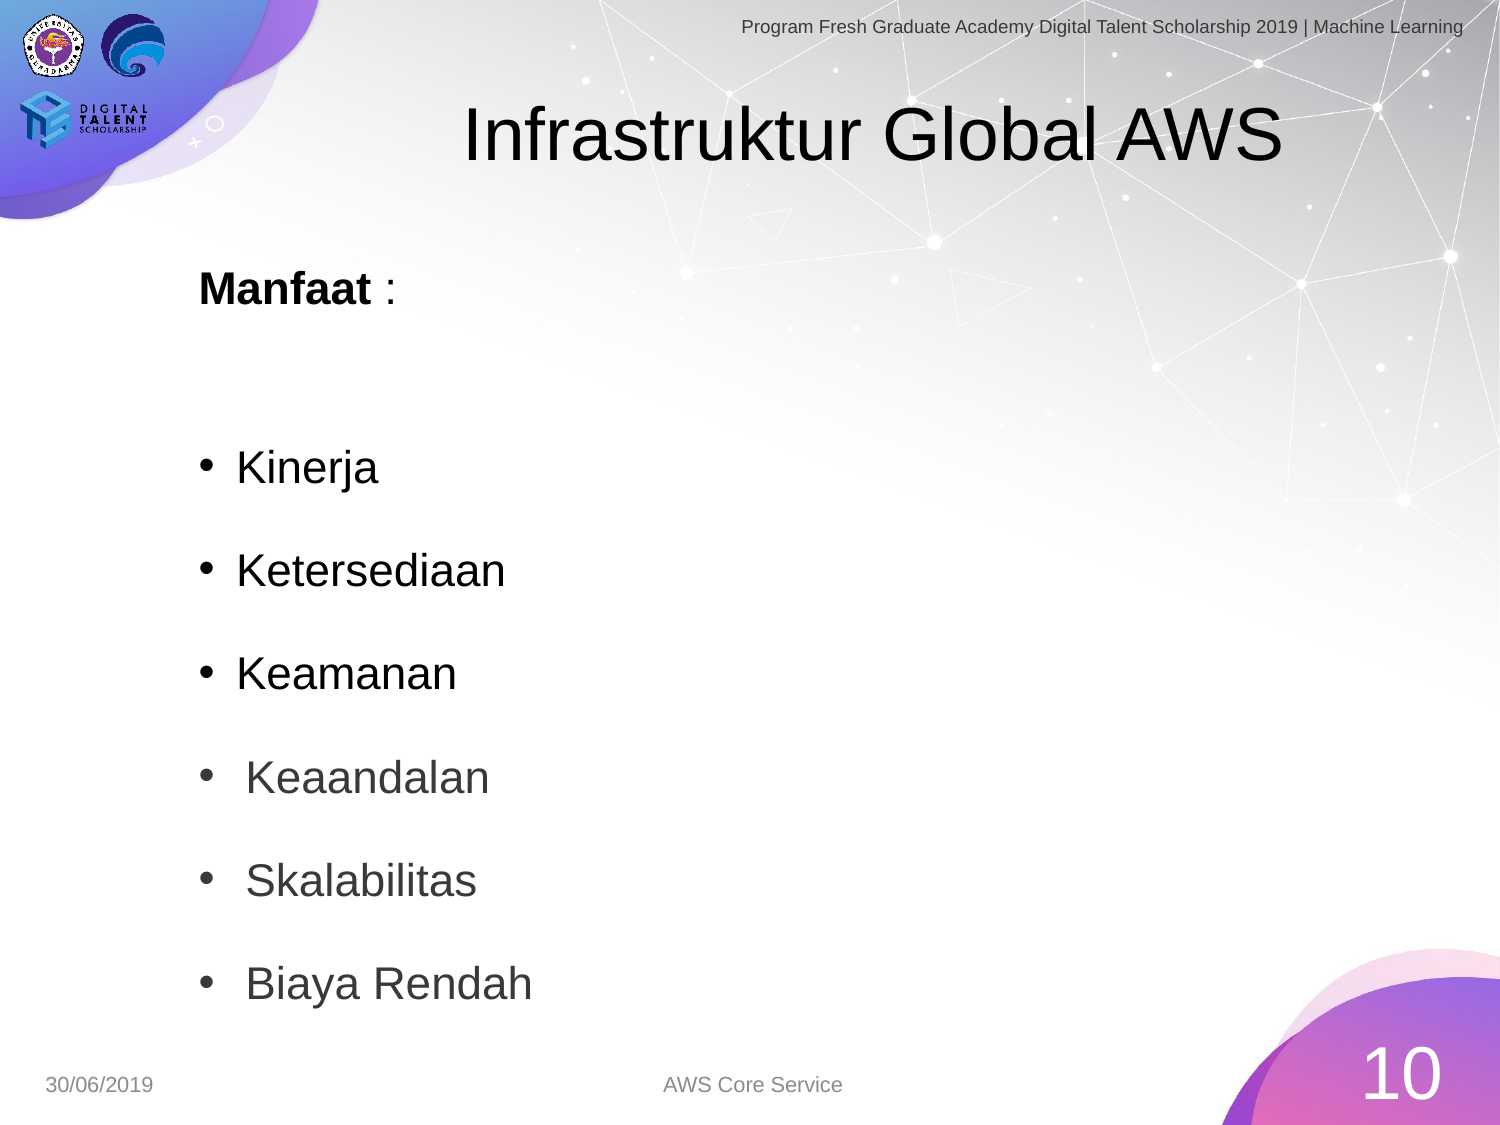

# Infrastruktur Global AWS
Manfaat :

Kinerja
Ketersediaan
Keamanan
Keaandalan
Skalabilitas
Biaya Rendah
10
AWS Core Service
30/06/2019